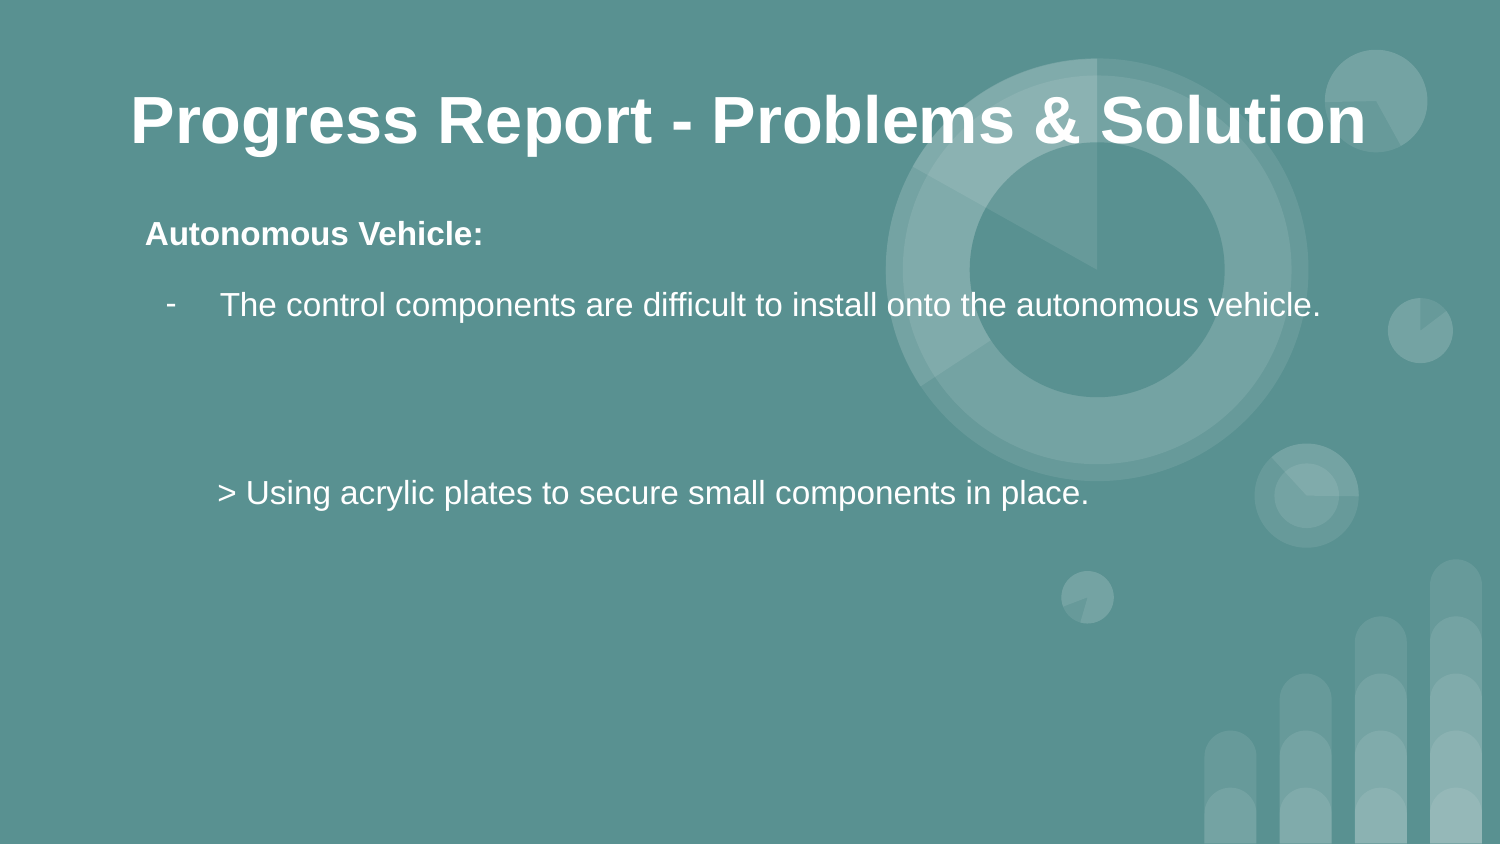

# Progress Report - Problems & Solution
Autonomous Vehicle:
The control components are difficult to install onto the autonomous vehicle.
> Using acrylic plates to secure small components in place.